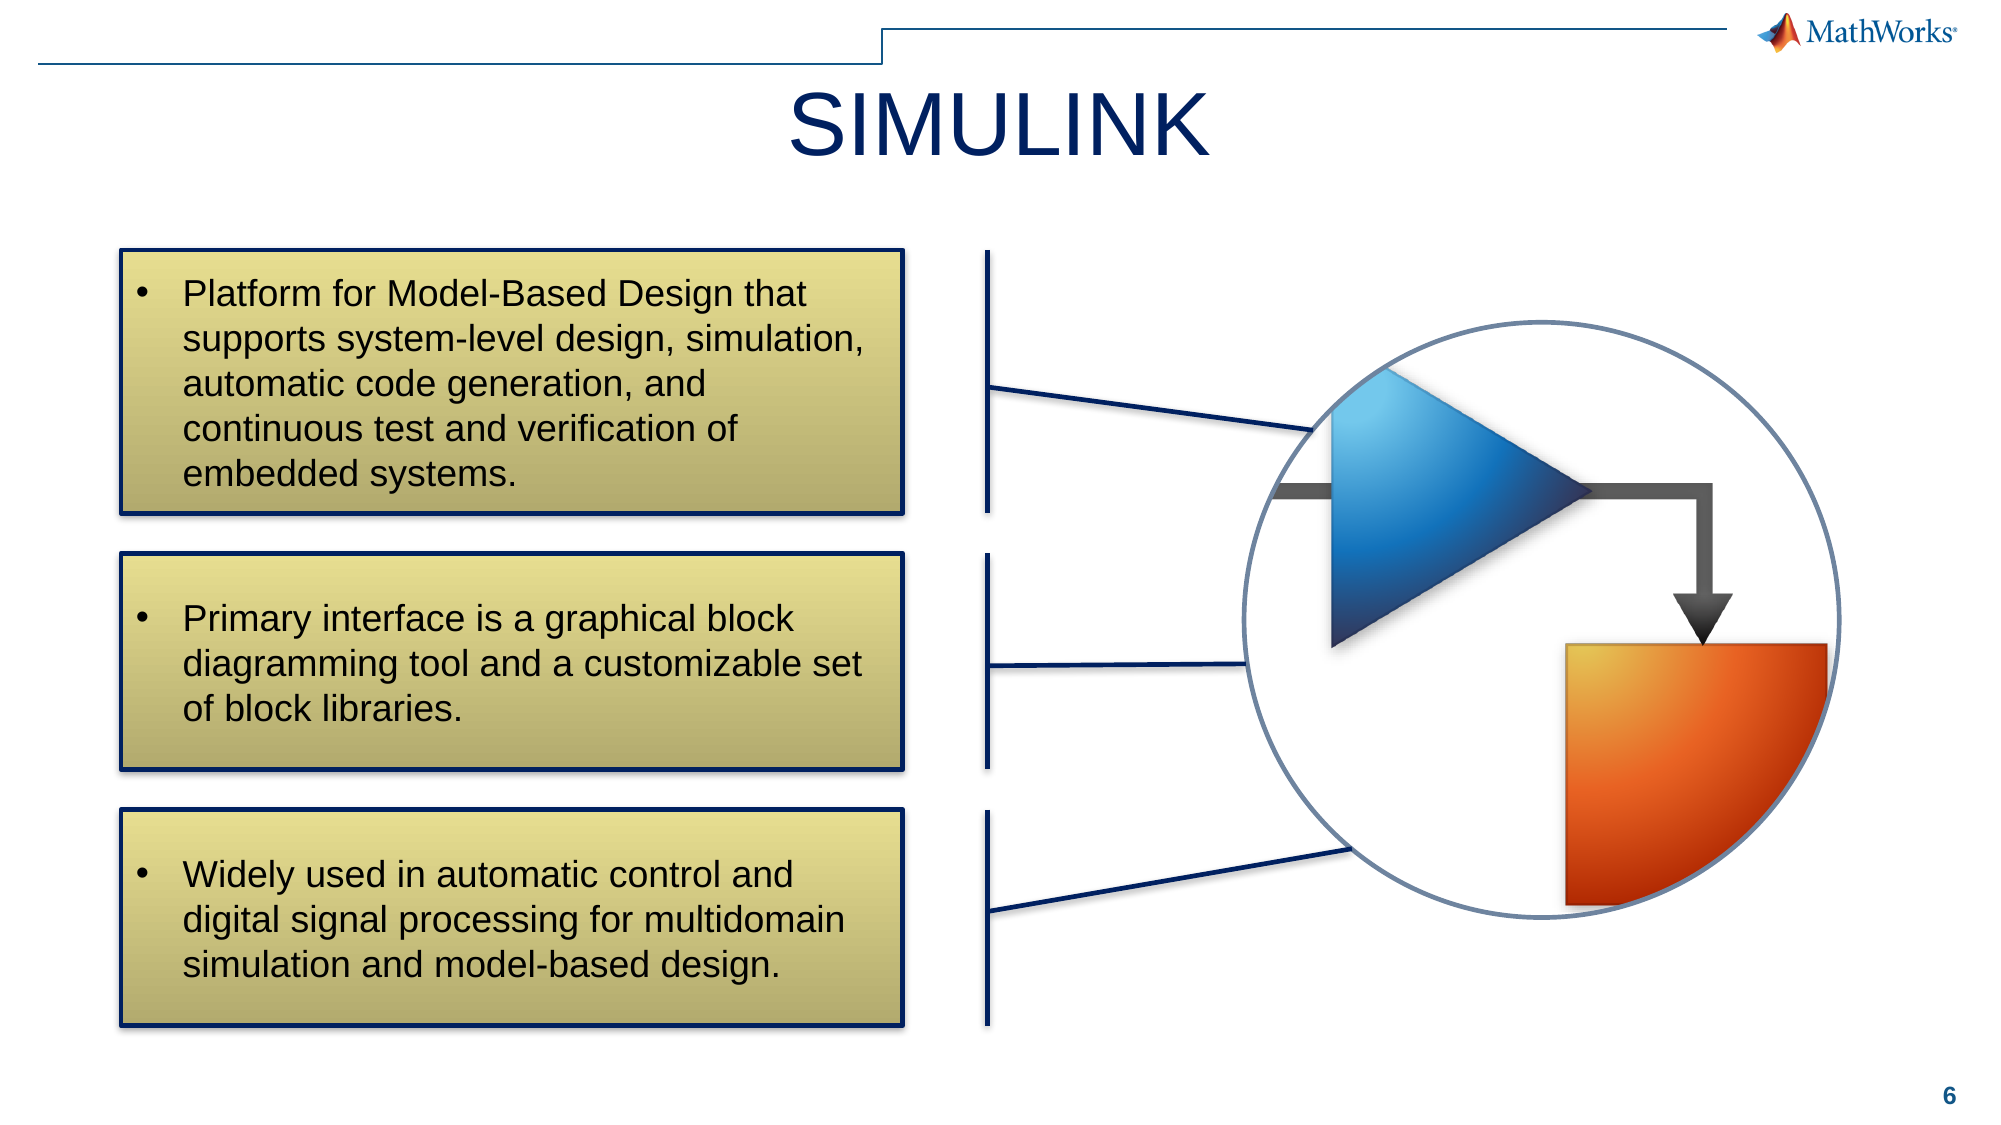

SIMULINK
Platform for Model-Based Design that supports system-level design, simulation, automatic code generation, and continuous test and verification of embedded systems.

Primary interface is a graphical block diagramming tool and a customizable set of block libraries.
Widely used in automatic control and digital signal processing for multidomain simulation and model-based design.